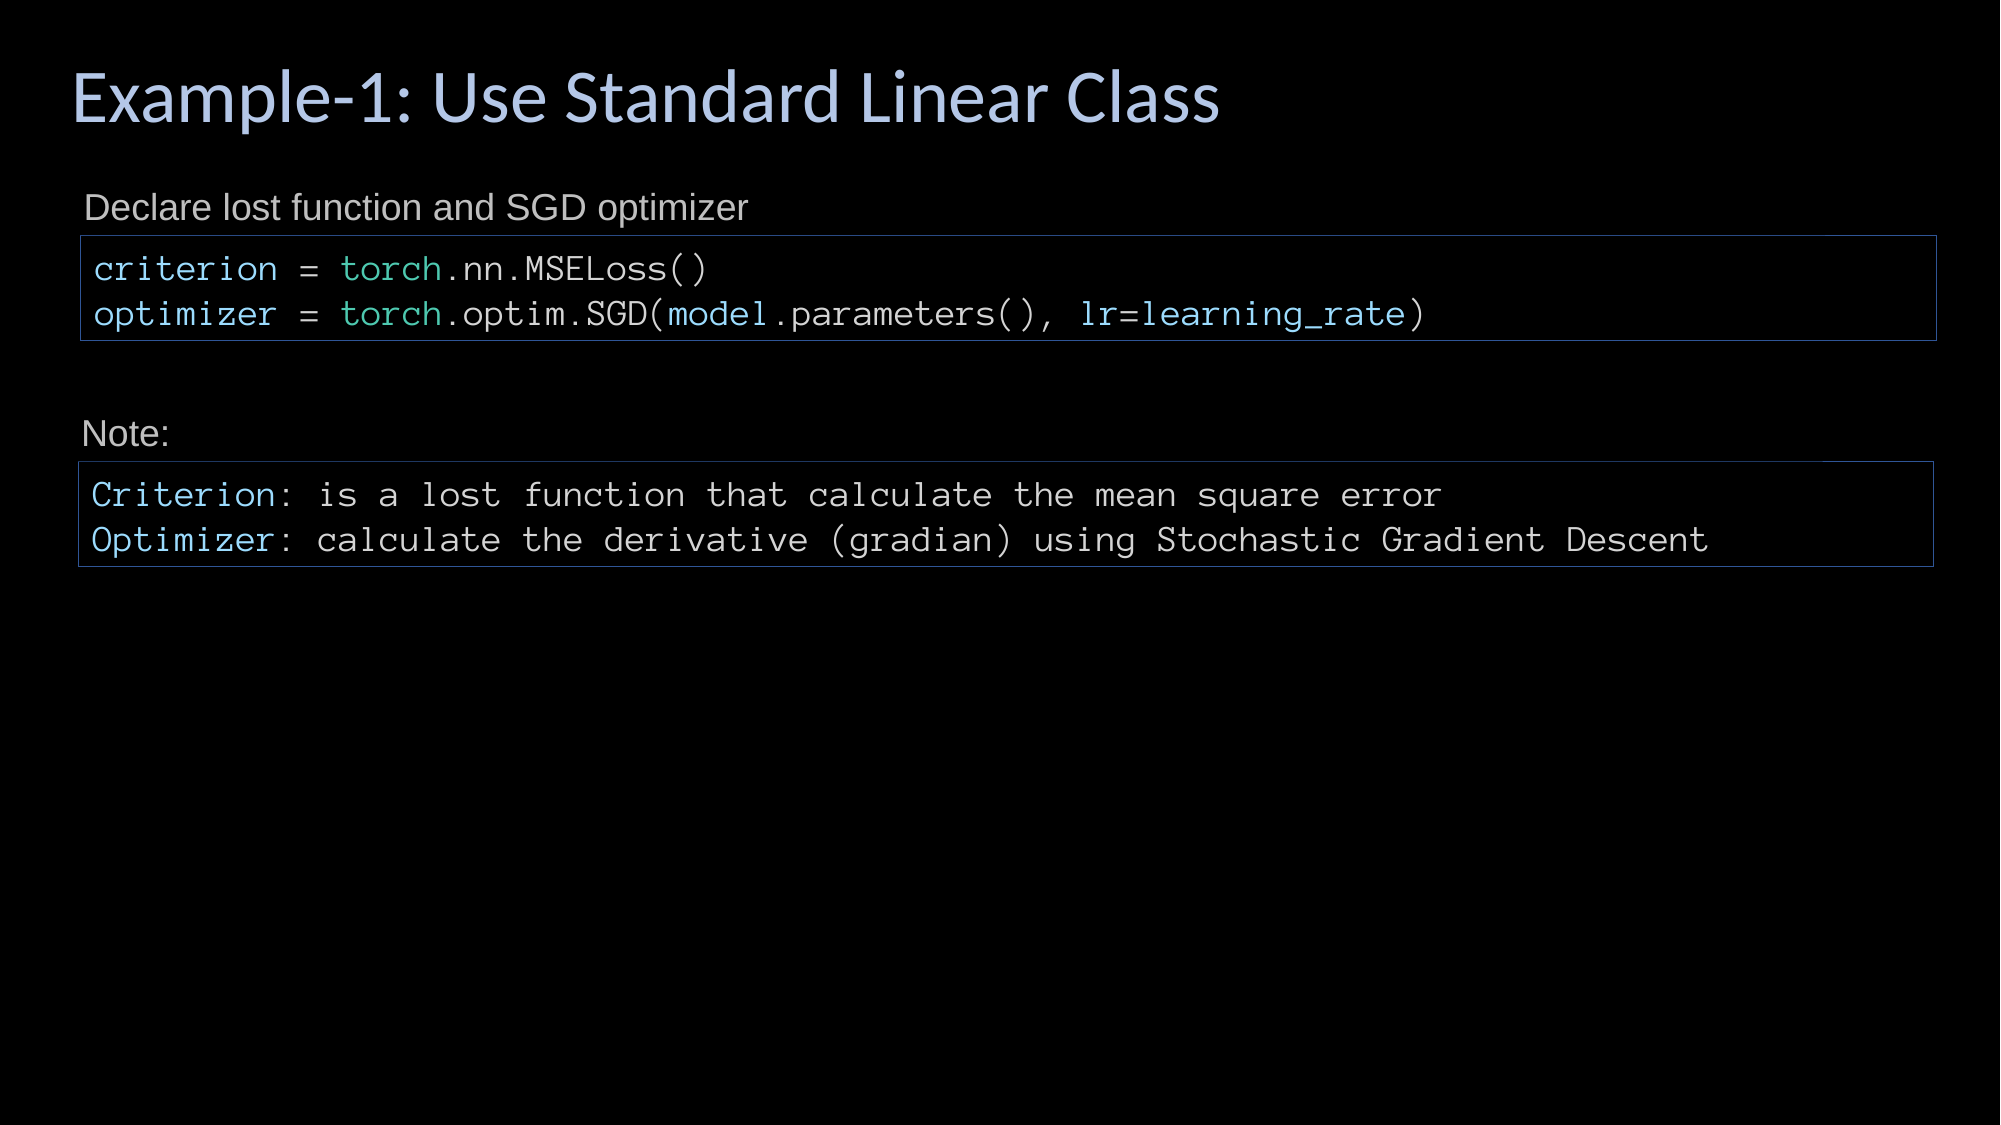

# Example-1: Use Standard Linear Class
Declare lost function and SGD optimizer
criterion = torch.nn.MSELoss()
optimizer = torch.optim.SGD(model.parameters(), lr=learning_rate)
Note:
Criterion: is a lost function that calculate the mean square error
Optimizer: calculate the derivative (gradian) using Stochastic Gradient Descent